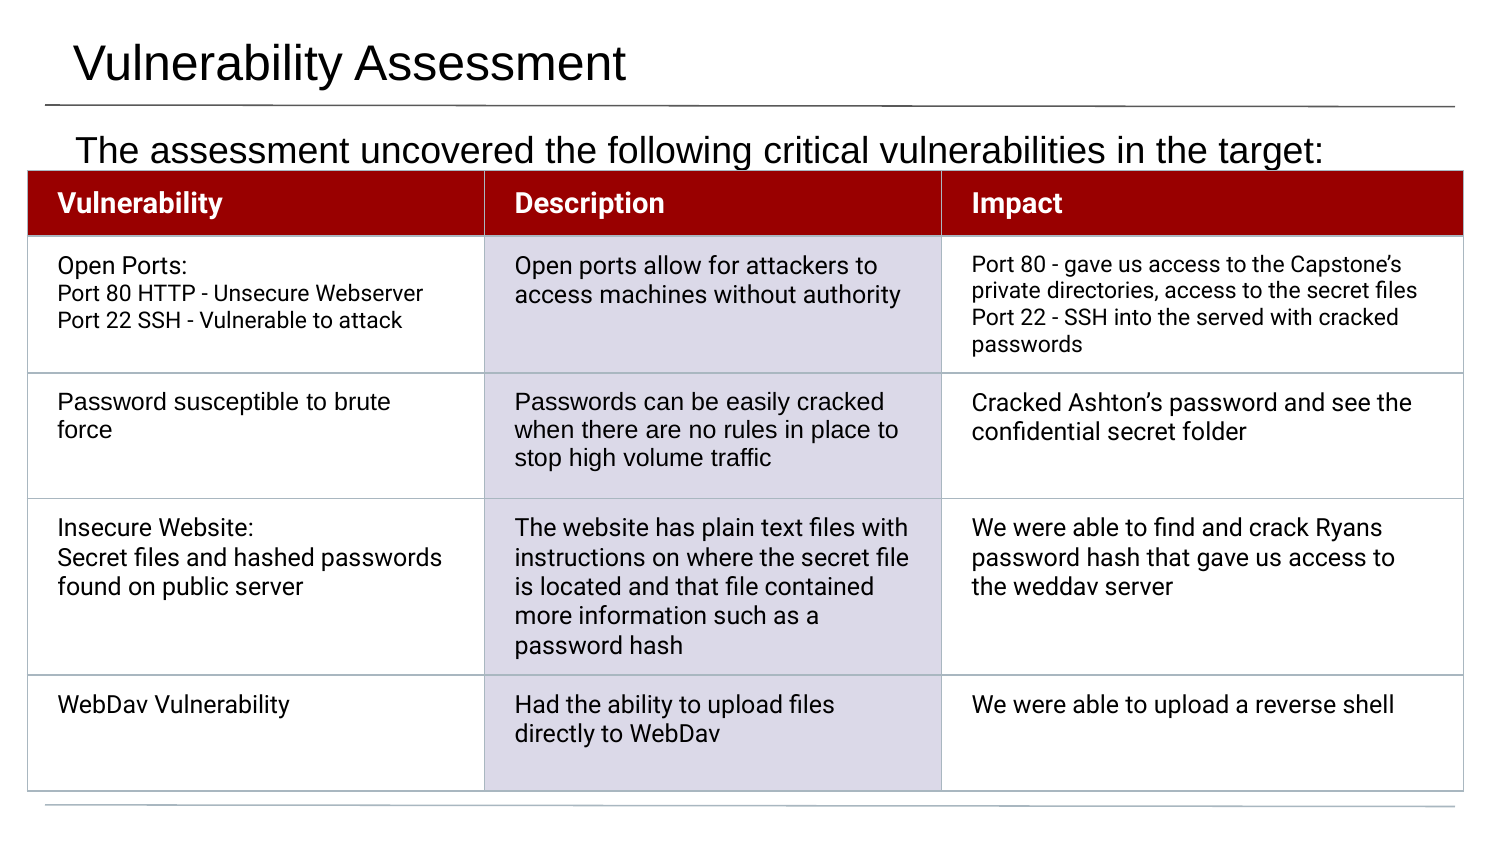

# Vulnerability Assessment
The assessment uncovered the following critical vulnerabilities in the target:
| Vulnerability | Description | Impact |
| --- | --- | --- |
| Open Ports: Port 80 HTTP - Unsecure Webserver Port 22 SSH - Vulnerable to attack | Open ports allow for attackers to access machines without authority | Port 80 - gave us access to the Capstone’s private directories, access to the secret files Port 22 - SSH into the served with cracked passwords |
| Password susceptible to brute force | Passwords can be easily cracked when there are no rules in place to stop high volume traffic | Cracked Ashton’s password and see the confidential secret folder |
| Insecure Website: Secret files and hashed passwords found on public server | The website has plain text files with instructions on where the secret file is located and that file contained more information such as a password hash | We were able to find and crack Ryans password hash that gave us access to the weddav server |
| WebDav Vulnerability | Had the ability to upload files directly to WebDav | We were able to upload a reverse shell |